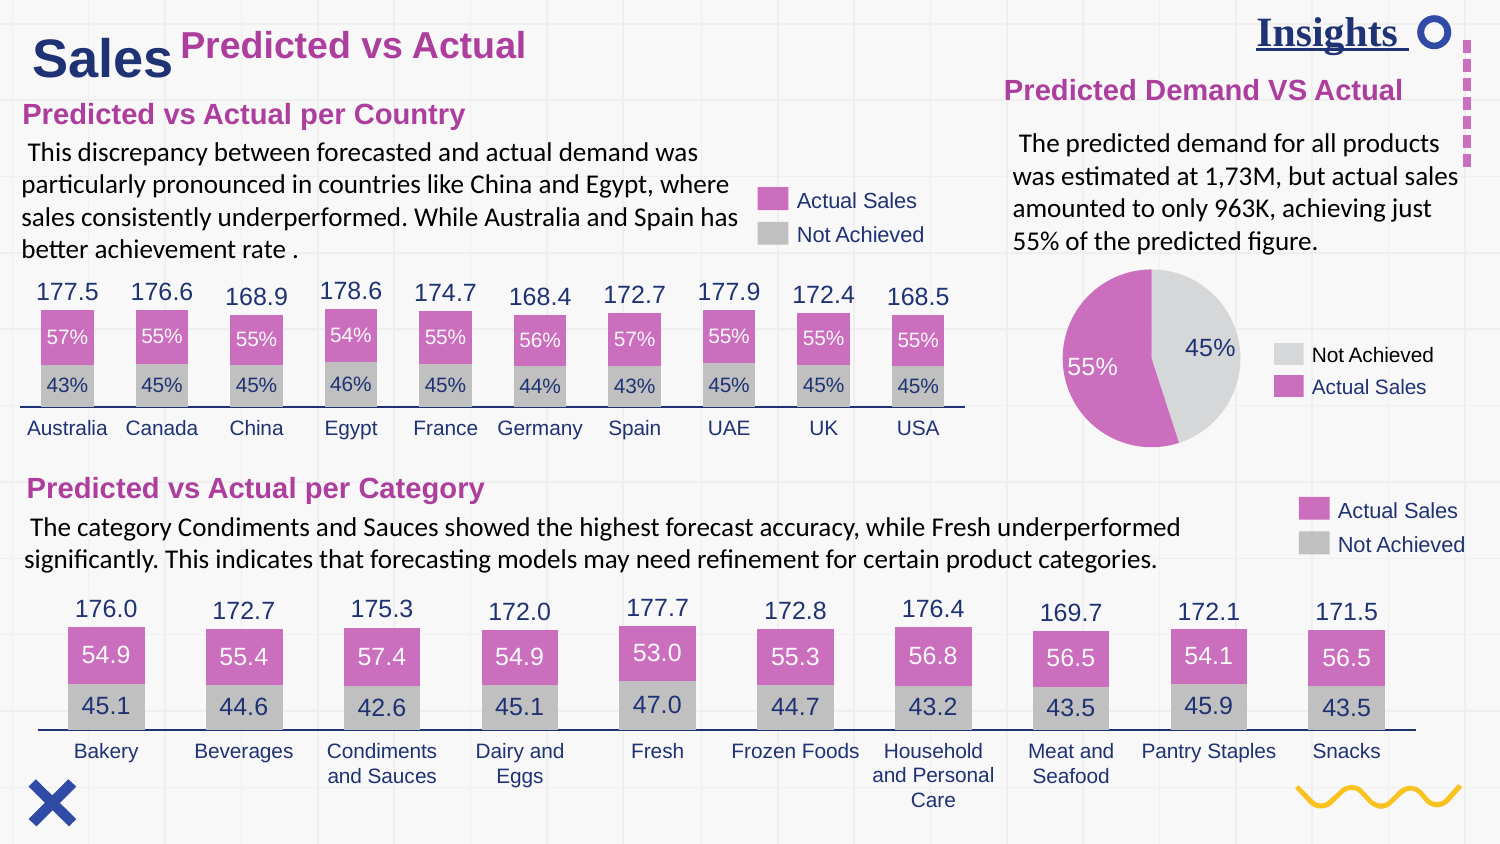

# Insights
Predicted vs Actual

Sales

Predicted Demand VS Actual

Predicted vs Actual per Country

 The predicted demand for all products was estimated at 1,73M, but actual sales amounted to only 963K, achieving just 55% of the predicted figure.
 This discrepancy between forecasted and actual demand was particularly pronounced in countries like China and Egypt, where sales consistently underperformed. While Australia and Spain has better achievement rate .
Actual Sales

### Chart

| Category |  |
|---|---|
Not Achieved

178.6
177.9
177.5
176.6
174.7
172.7
172.4
168.9
168.5
168.4

### Chart

| Category |  |  |
|---|---|---|
54%
55%
55%
57%
55%
55%
57%
55%
55%
56%

Not Achieved
46%
45%
45%
45%
43%
45%
45%

43%
45%
44%
Actual Sales
Australia
Canada
China
Egypt
France
Germany
Spain
UAE
UK
USA
Predicted vs Actual per Category

Actual Sales

 The category Condiments and Sauces showed the highest forecast accuracy, while Fresh underperformed significantly. This indicates that forecasting models may need refinement for certain product categories.
Not Achieved

177.7
176.4
176.0
175.3
172.7
172.8
172.0
172.1
171.5
169.7

### Chart

| Category |  |  |
|---|---|---|
53.0
54.9
56.8
54.1
55.4
57.4
54.9
55.3
56.5
56.5
47.0
45.1
45.9
45.1
44.6
44.7
43.2
42.6
43.5
43.5
Bakery
Beverages
Condiments and Sauces
Dairy and Eggs
Fresh
Frozen Foods
Household and Personal Care
Meat and Seafood
Pantry Staples
Snacks